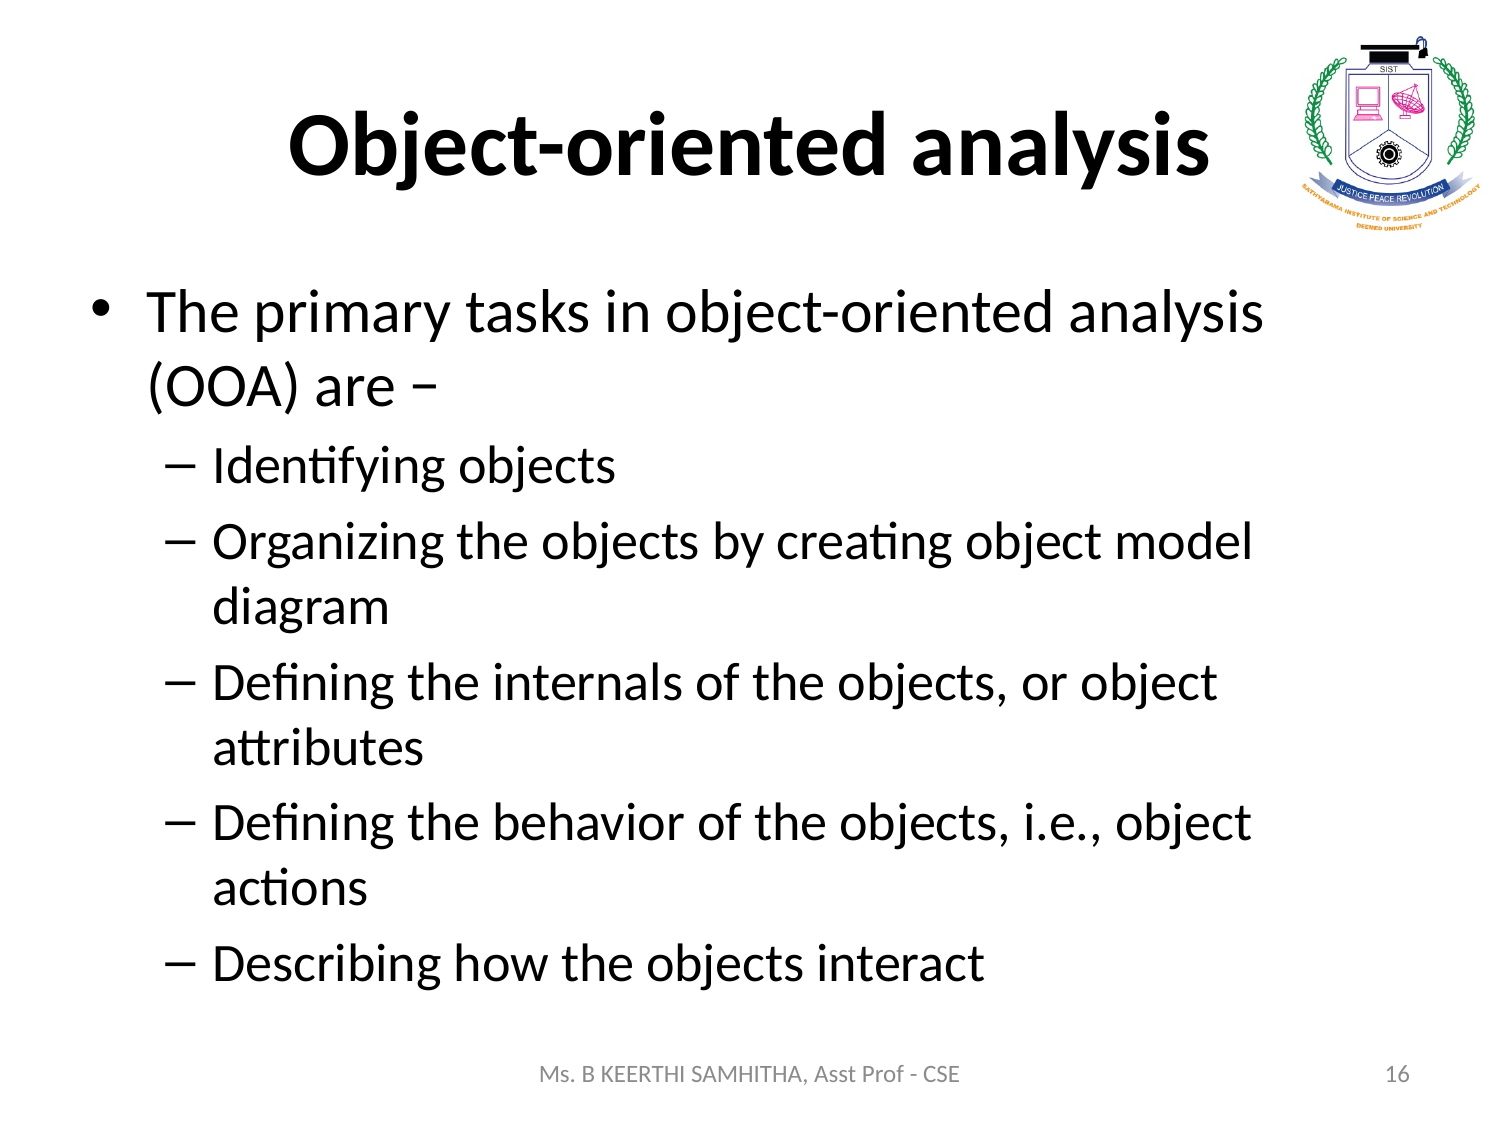

# Object-oriented analysis
The primary tasks in object-oriented analysis (OOA) are −
Identifying objects
Organizing the objects by creating object model diagram
Defining the internals of the objects, or object attributes
Defining the behavior of the objects, i.e., object actions
Describing how the objects interact

Ms. B KEERTHI SAMHITHA, Asst Prof - CSE
16